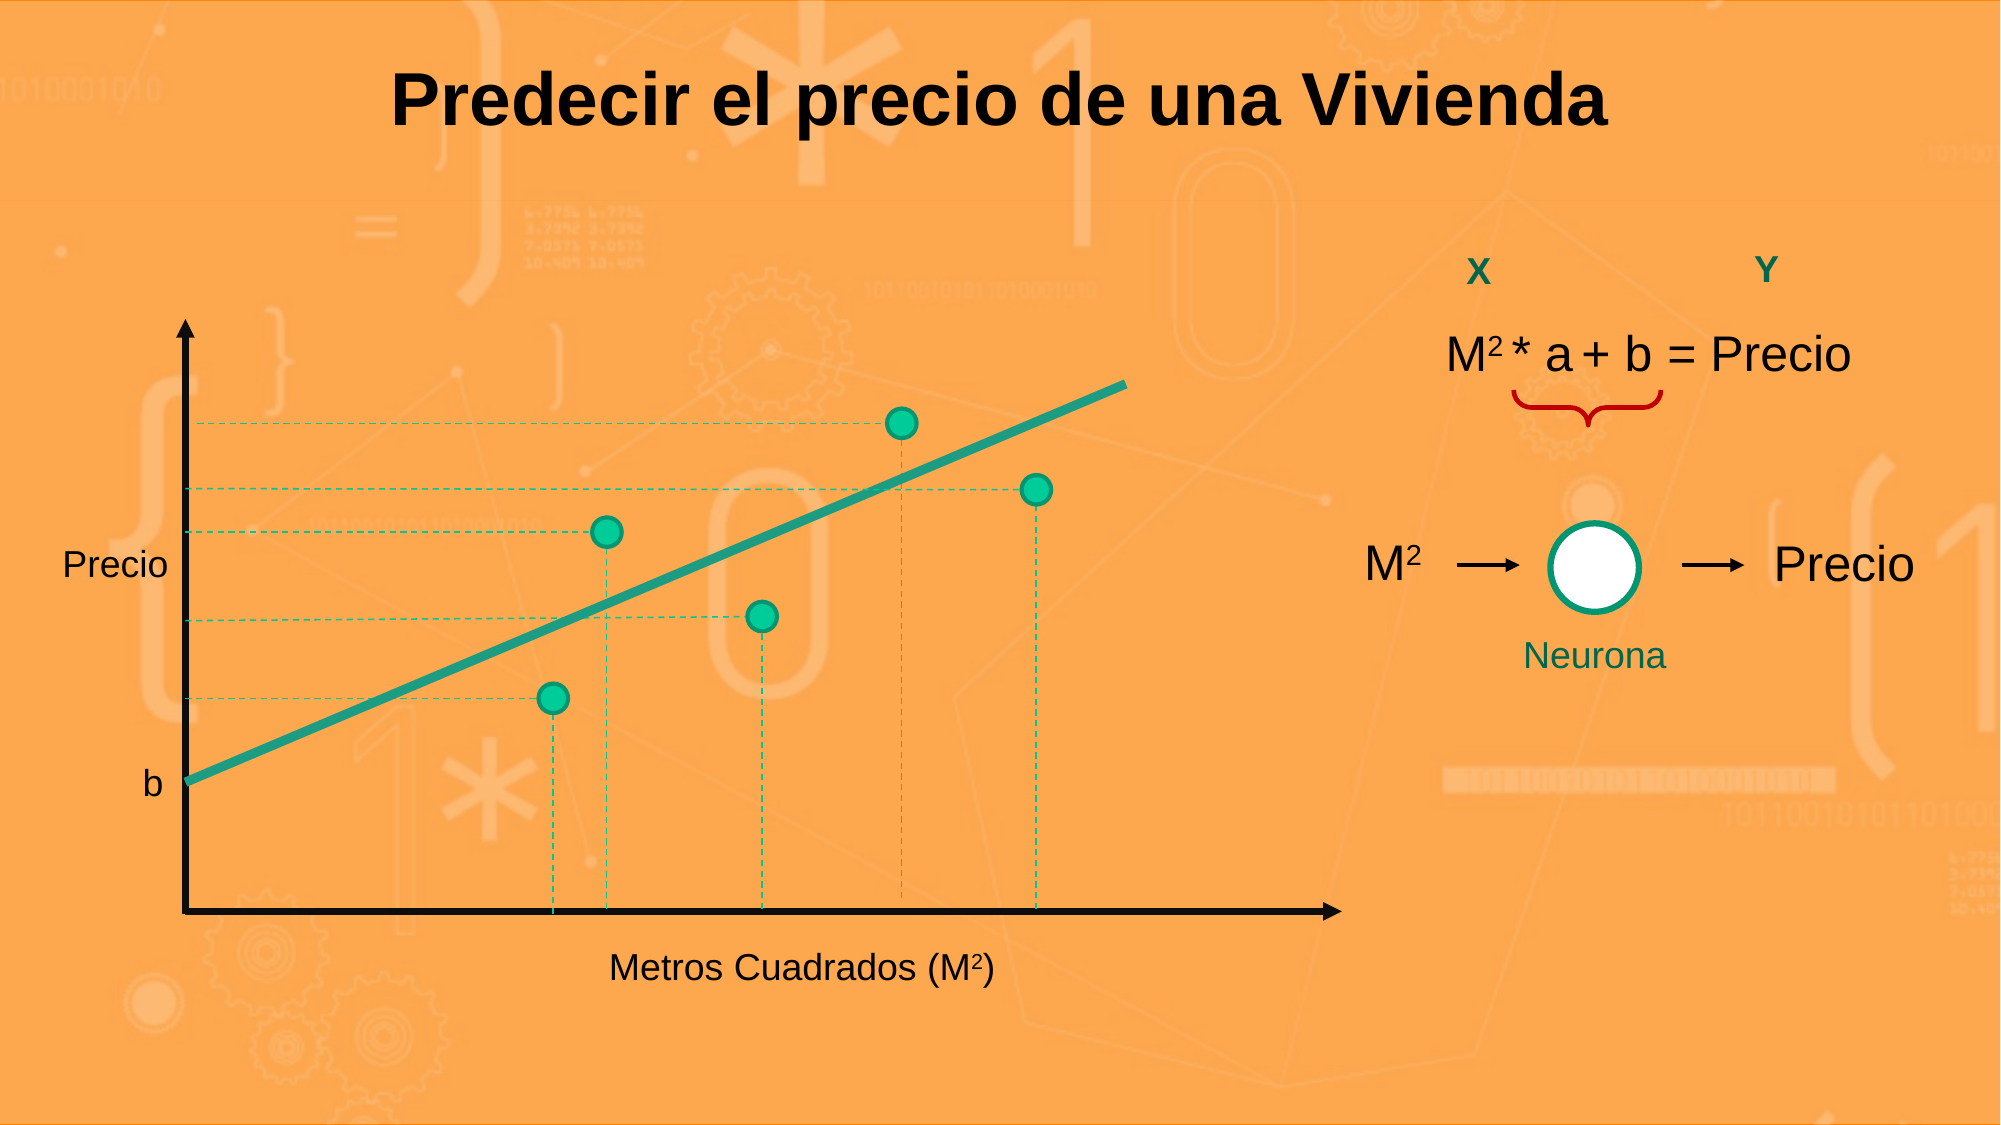

Predecir el precio de una Vivienda

Y
X
= Precio
M2 * a
+ b

M2

Precio
Precio

Neurona

b
Metros Cuadrados (M2)